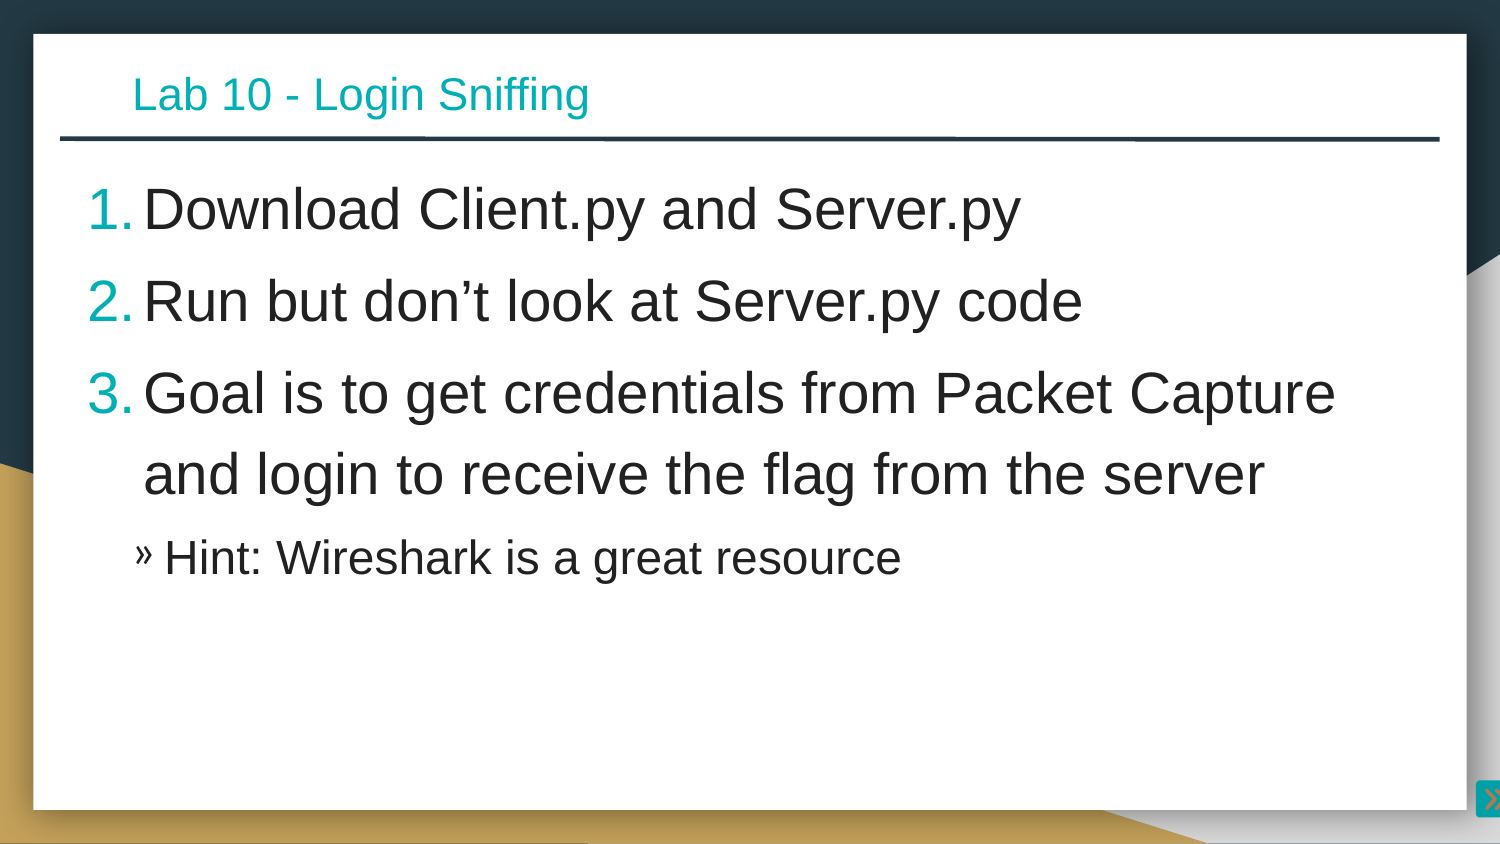

Lab 10 - Login Sniffing
Download Client.py and Server.py
Run but don’t look at Server.py code
Goal is to get credentials from Packet Capture and login to receive the flag from the server
Hint: Wireshark is a great resource